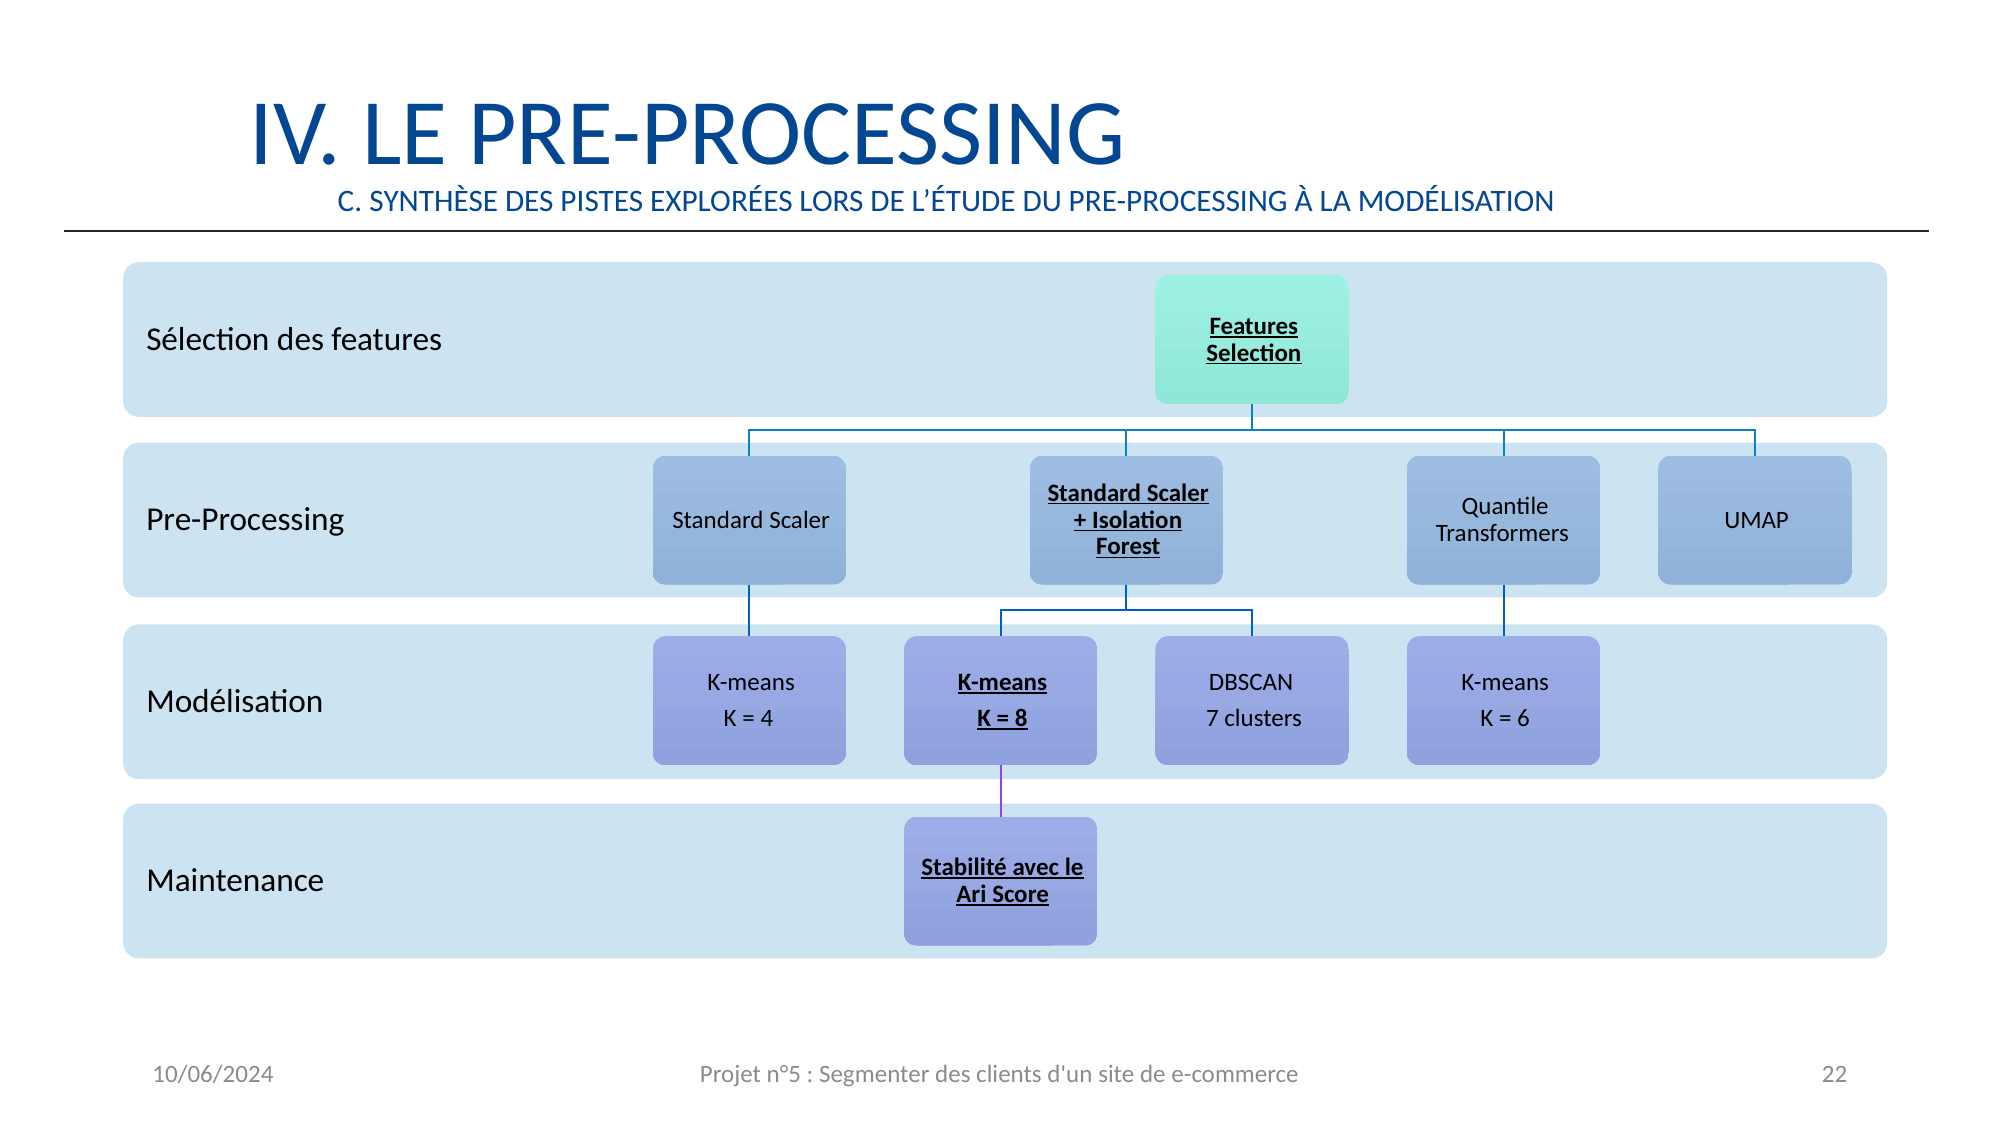

Iv. Le Pre-processing
c. Synthèse des pistes explorées lors de l’étude du pre-processing à la modélisation
Maintenance
Modélisation
Pre-Processing
Sélection des features
Features Selection
Standard Scaler
K-means
K = 4
Standard Scaler + Isolation Forest
K-means
K = 8
Stabilité avec le Ari Score
DBSCAN
7 clusters
Quantile Transformers
K-means
K = 6
UMAP
10/06/2024
Projet n°5 : Segmenter des clients d'un site de e-commerce
22